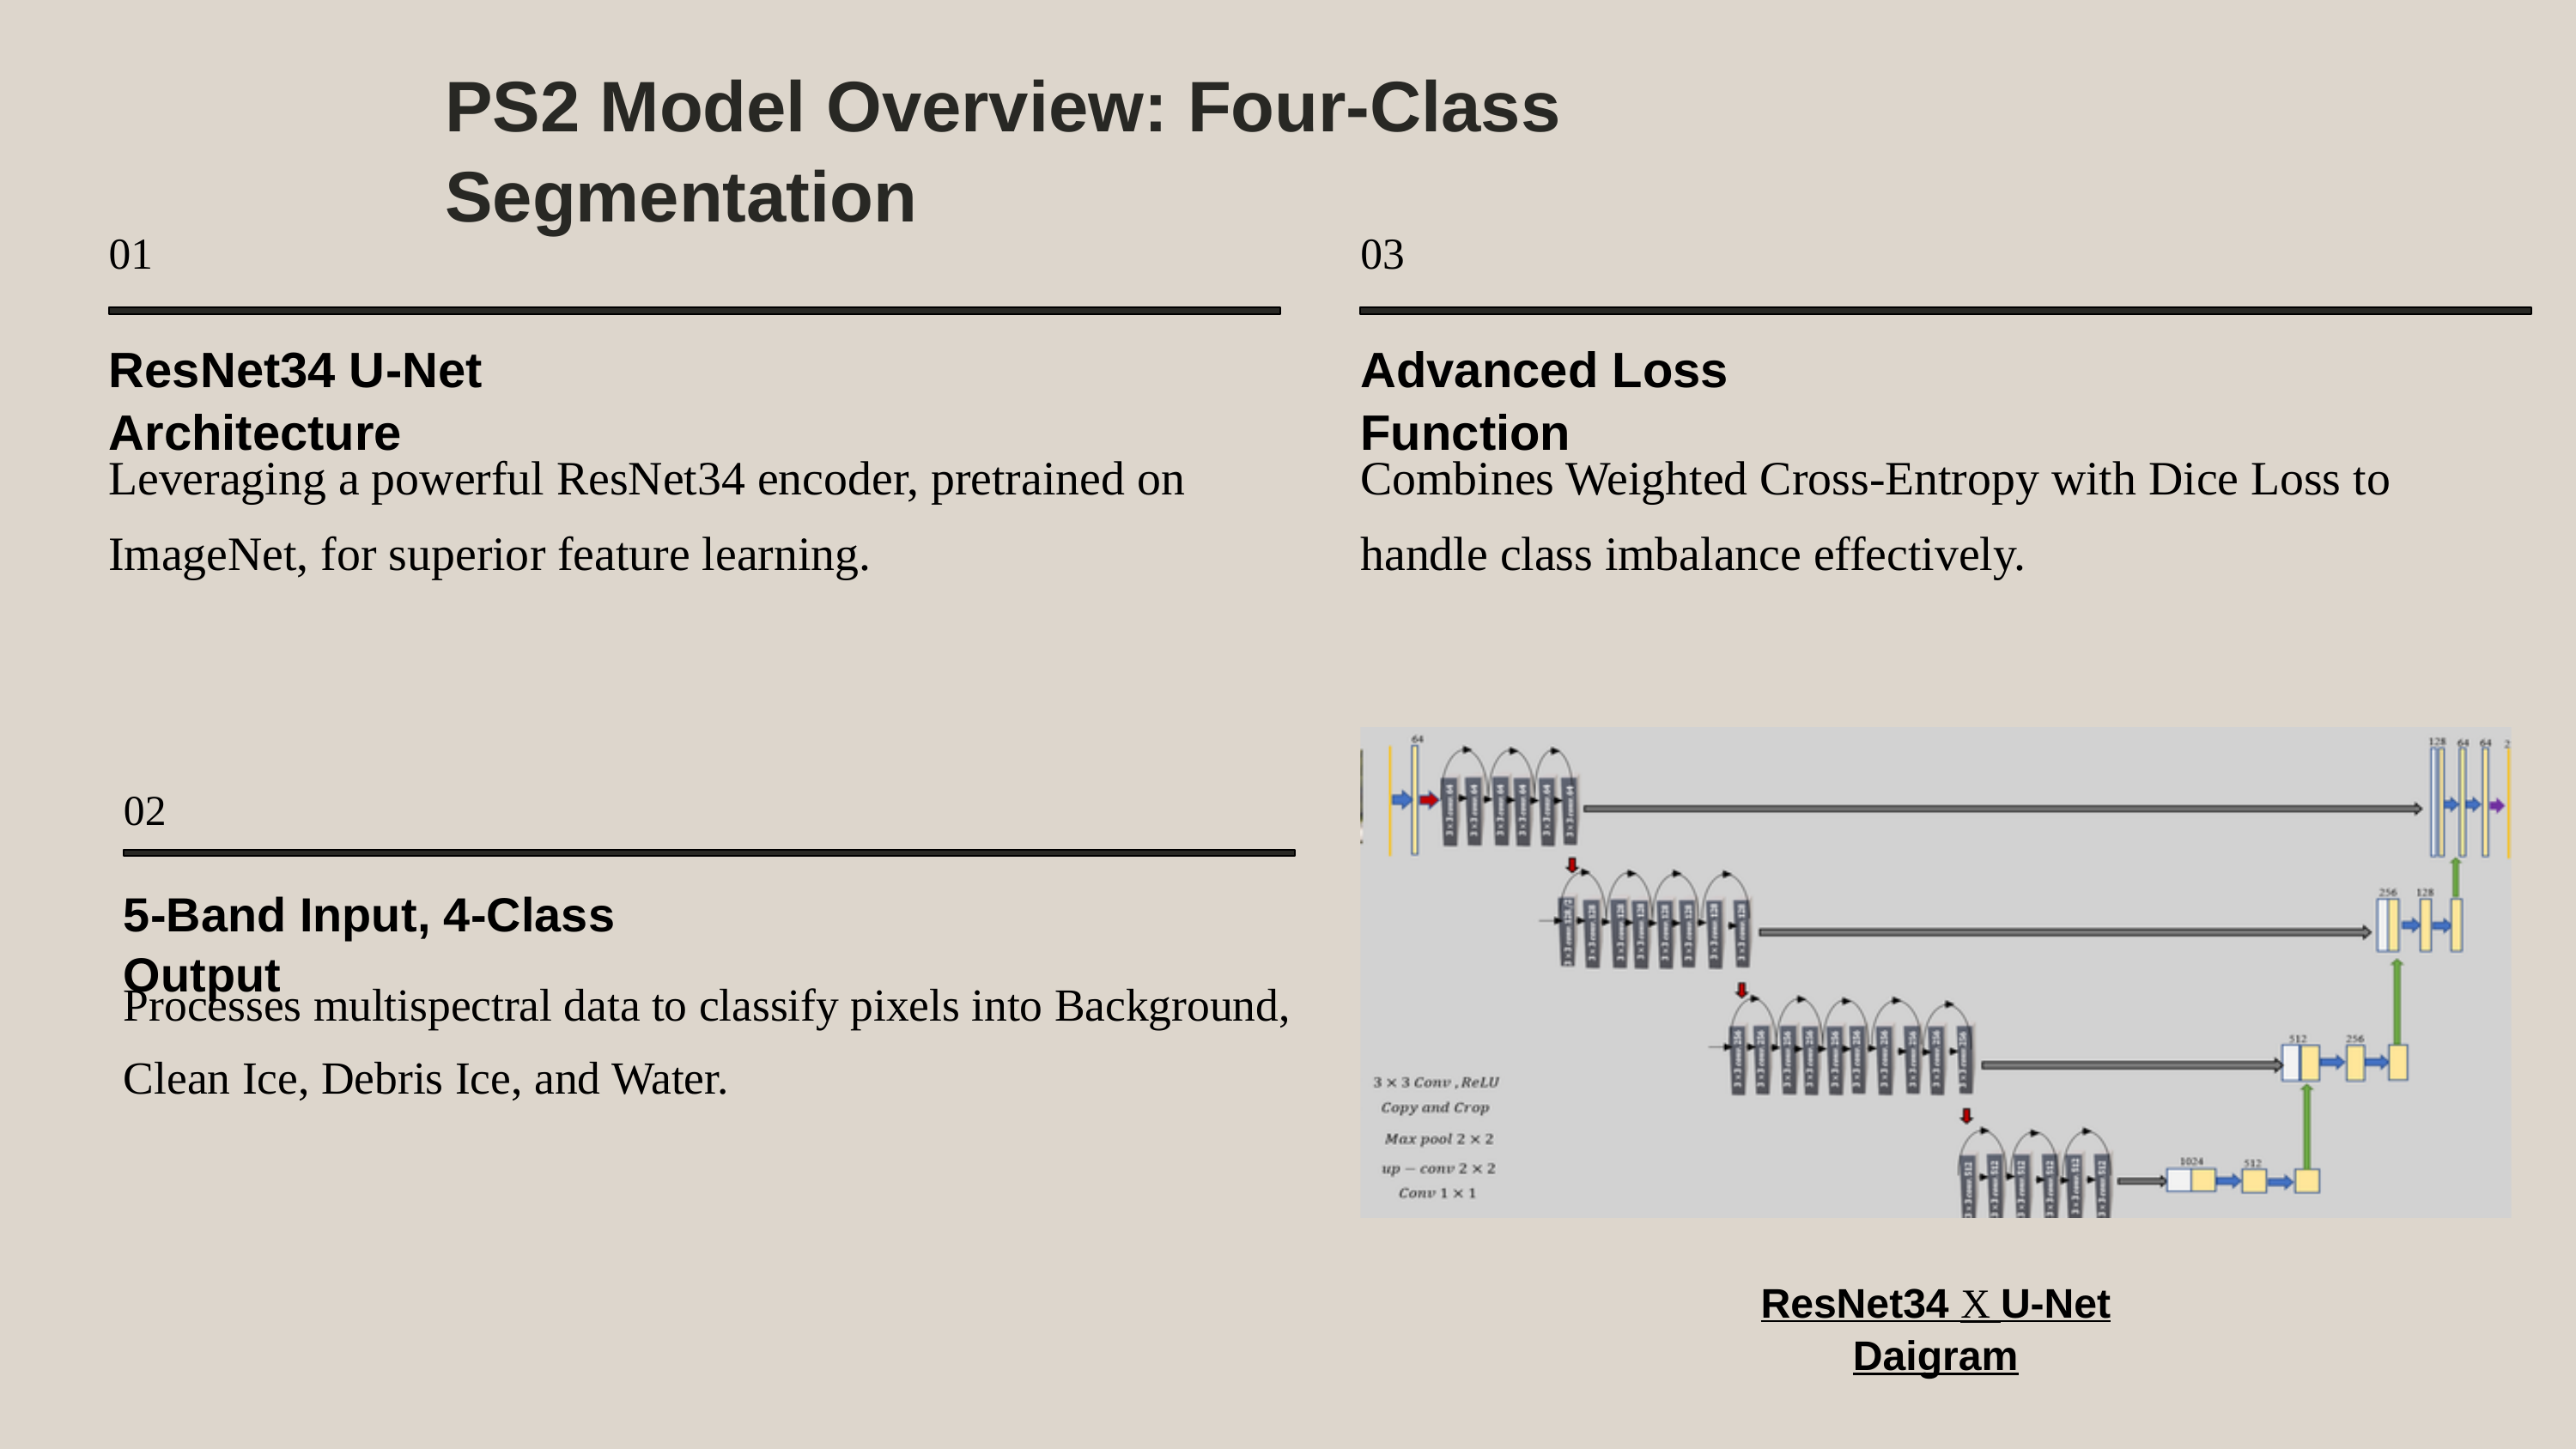

PS2 Model Overview: Four-Class Segmentation
01
03

Advanced Loss Function
ResNet34 U-Net Architecture
Leveraging a powerful ResNet34 encoder, pretrained on ImageNet, for superior feature learning.
Combines Weighted Cross-Entropy with Dice Loss to handle class imbalance effectively.

02

5-Band Input, 4-Class Output
Processes multispectral data to classify pixels into Background, Clean Ice, Debris Ice, and Water.
ResNet34 X U-Net Daigram
The integration of ResNet34 with the U-Net architecture enhances the model's ability to discern subtle differences between glacier classes.
Key techniques include patch sampling, weighted loss, LR scheduling, and mixed precision training for robust performance.